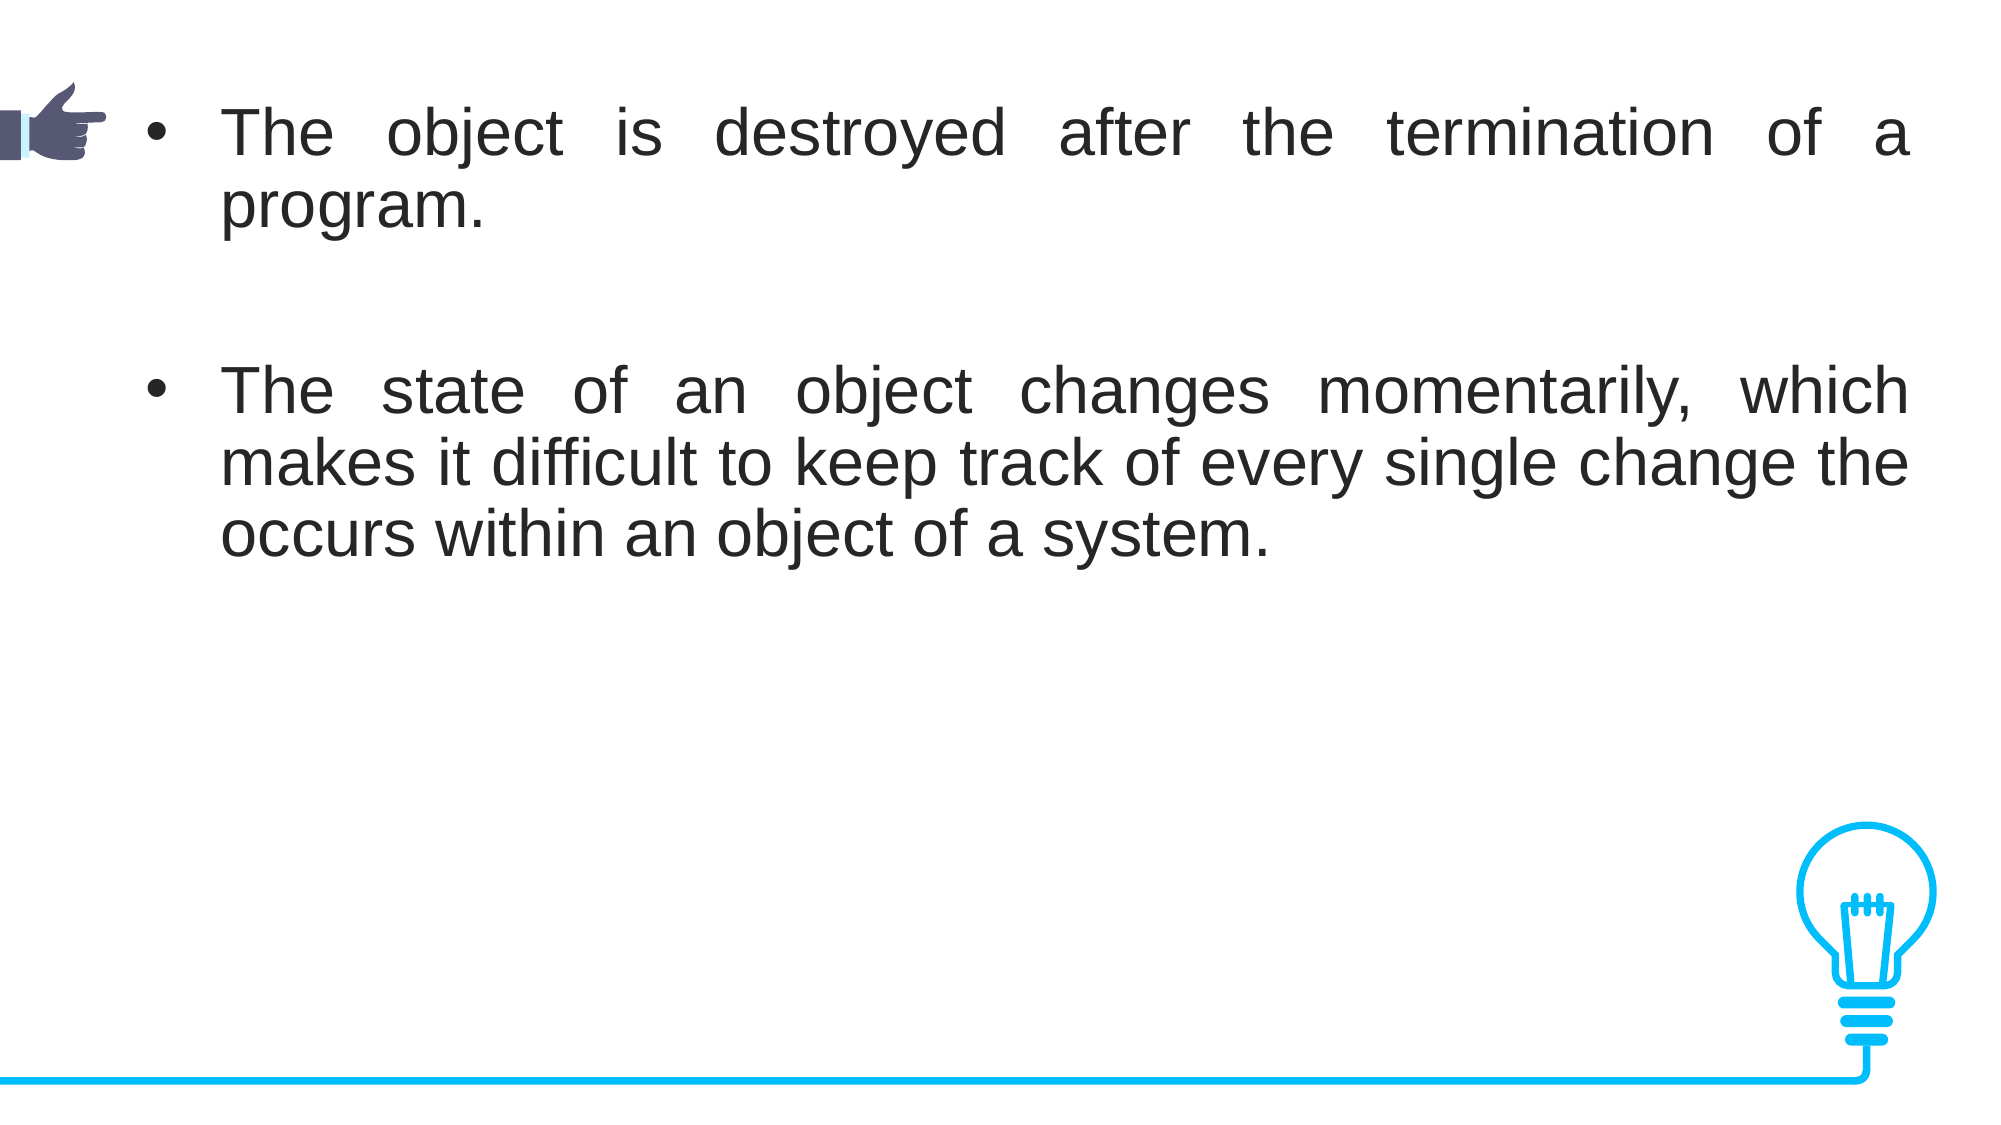

The object is destroyed after the termination of a program.

The state of an object changes momentarily, which makes it difficult to keep track of every single change the occurs within an object of a system.